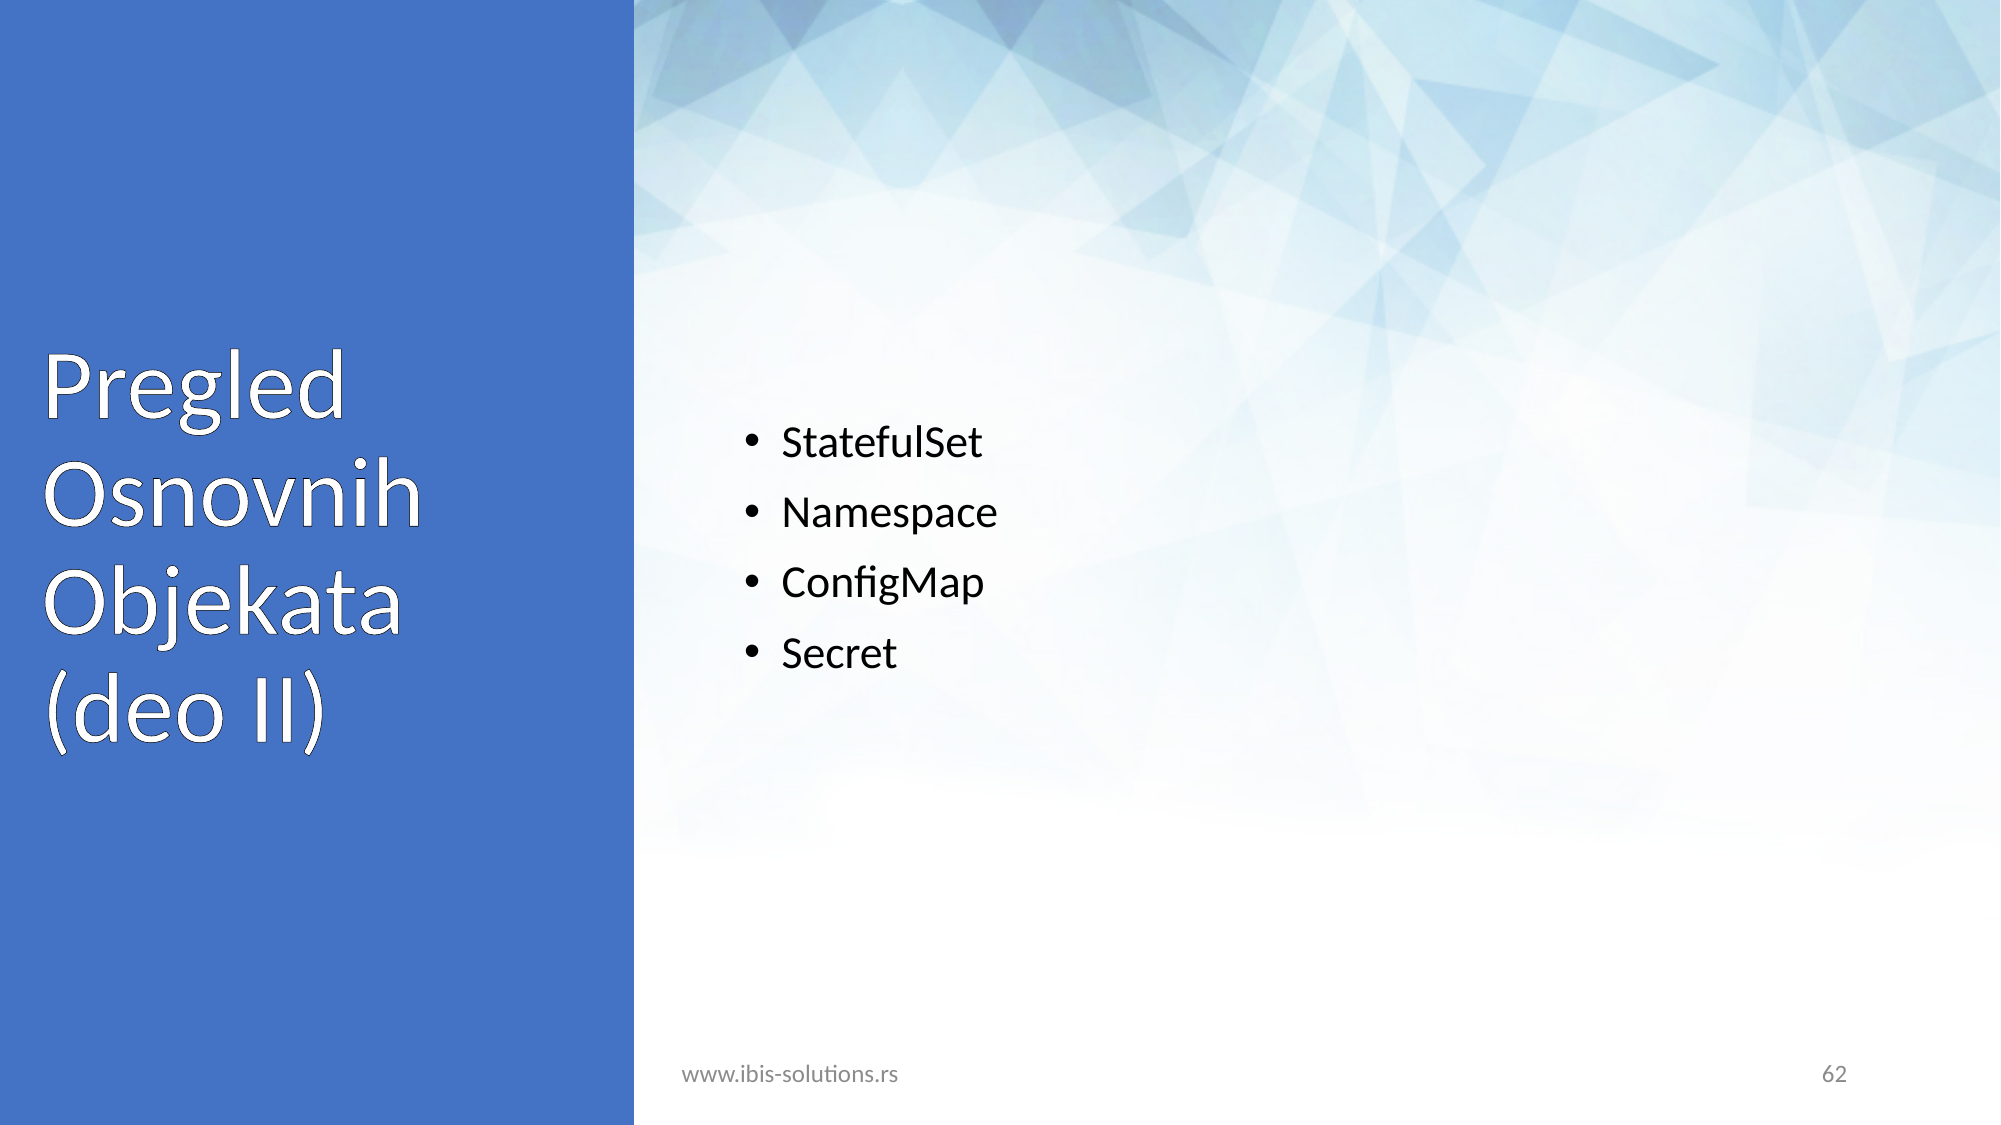

Pregled
Osnovnih
Objekata (deo II)
StatefulSet
Namespace
ConfigMap
Secret
www.ibis-solutions.rs
62
62
62
www.ibis-instruments.com
www.ibis-instruments.com